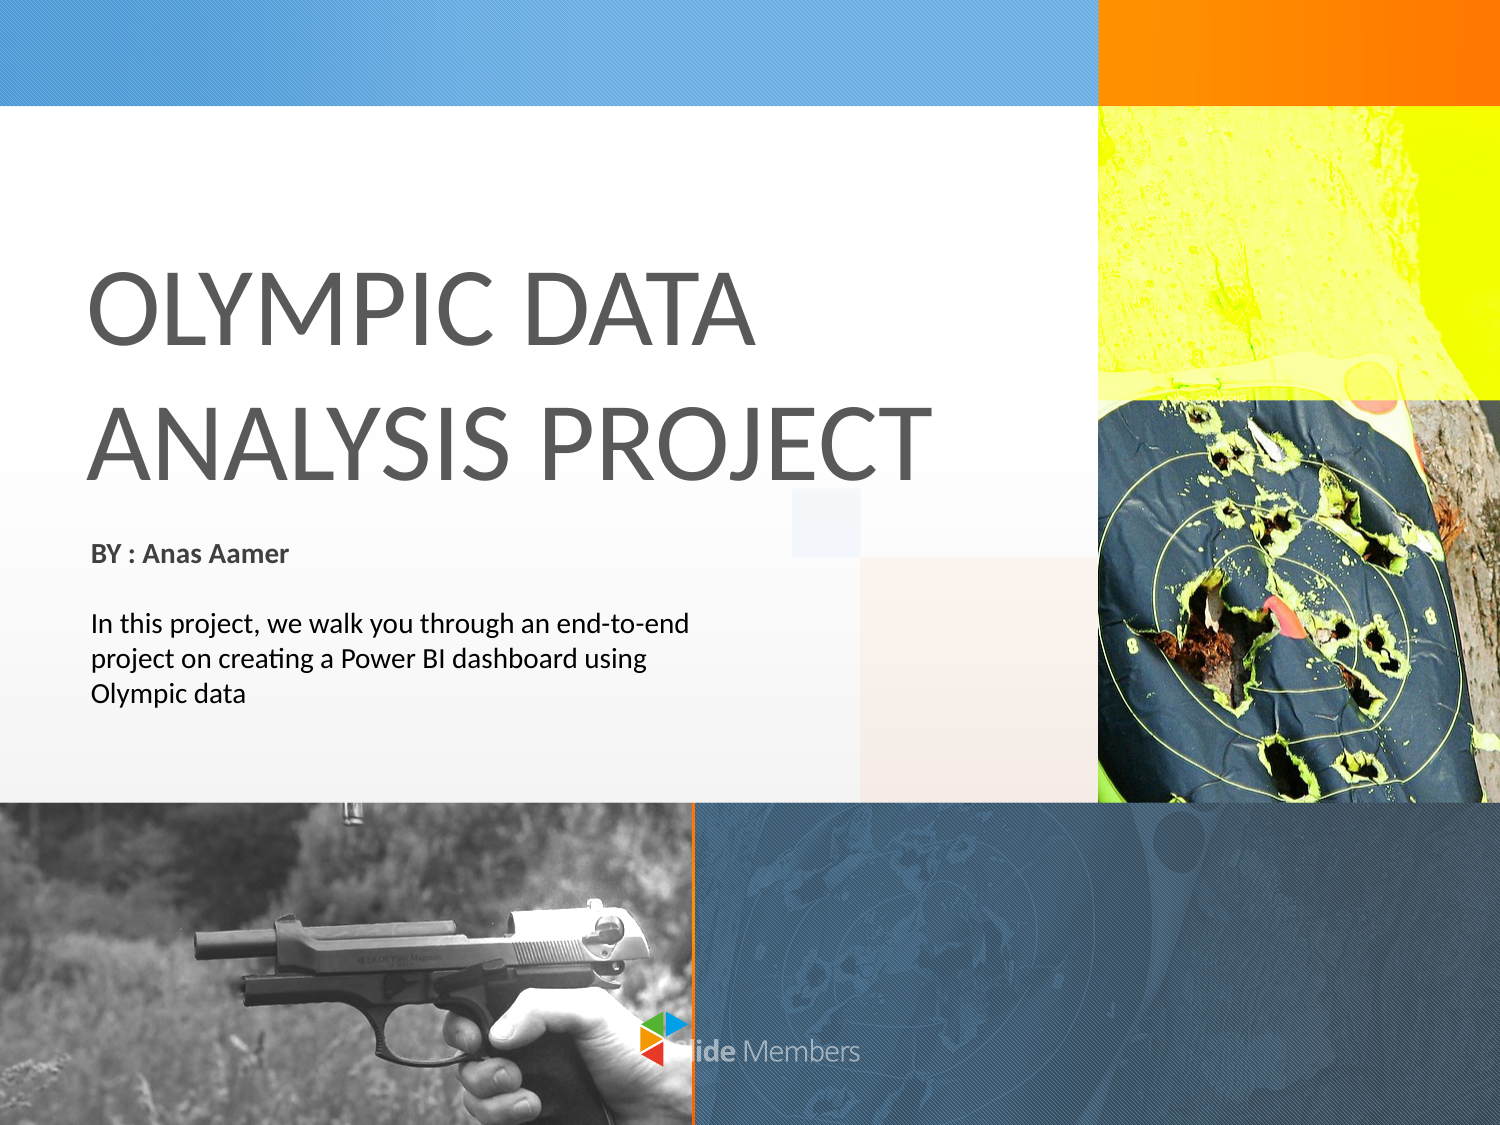

# OLYMPIC DATA ANALYSIS PROJECT
BY : Anas Aamer

In this project, we walk you through an end-to-end project on creating a Power BI dashboard using   Olympic data